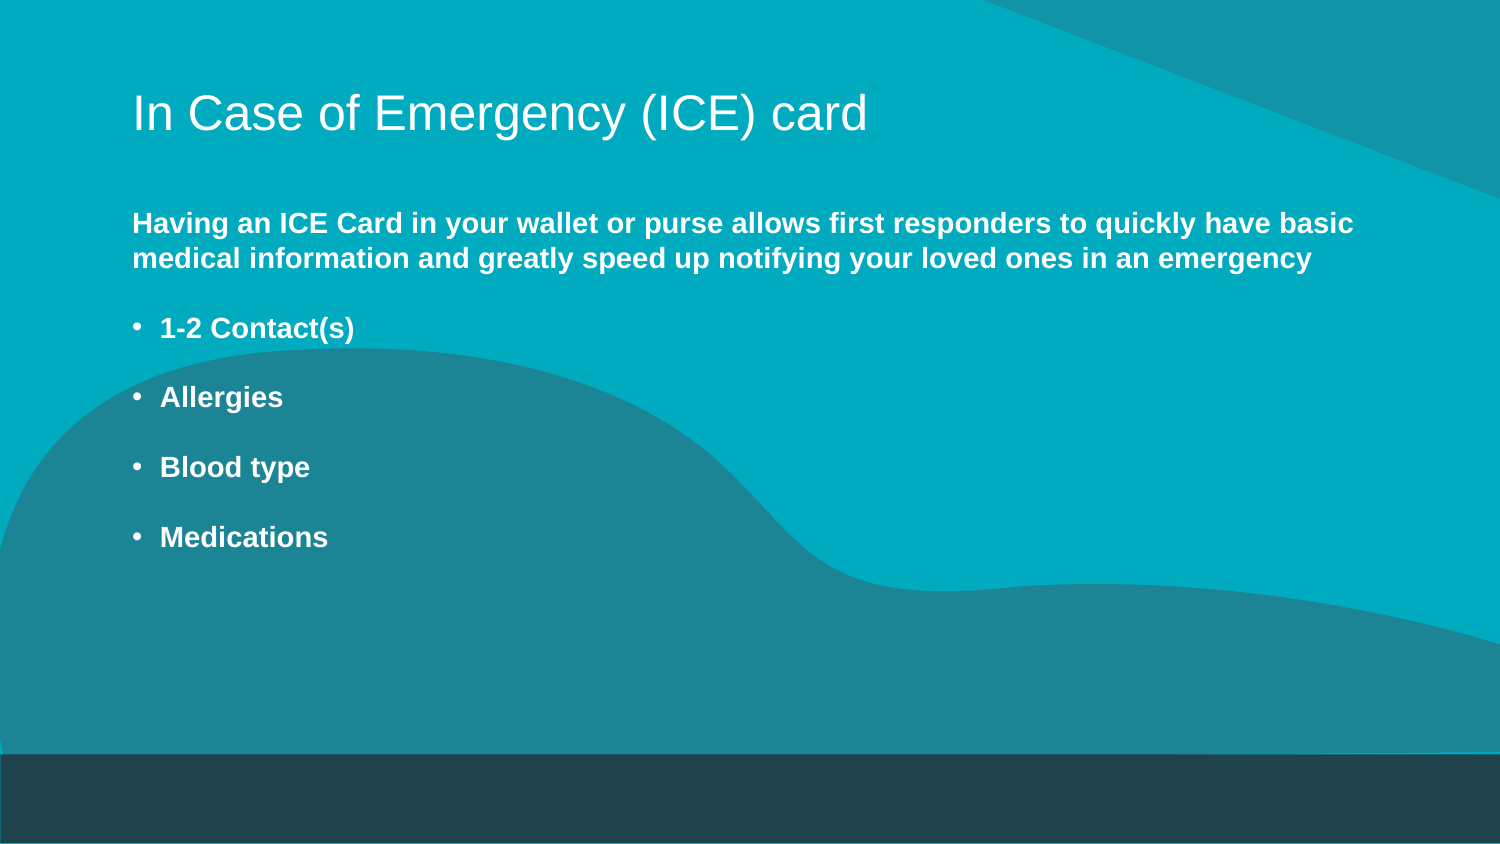

# In Case of Emergency (ICE) card
Having an ICE Card in your wallet or purse allows first responders to quickly have basic medical information and greatly speed up notifying your loved ones in an emergency

1-2 Contact(s)

Allergies

Blood type

Medications